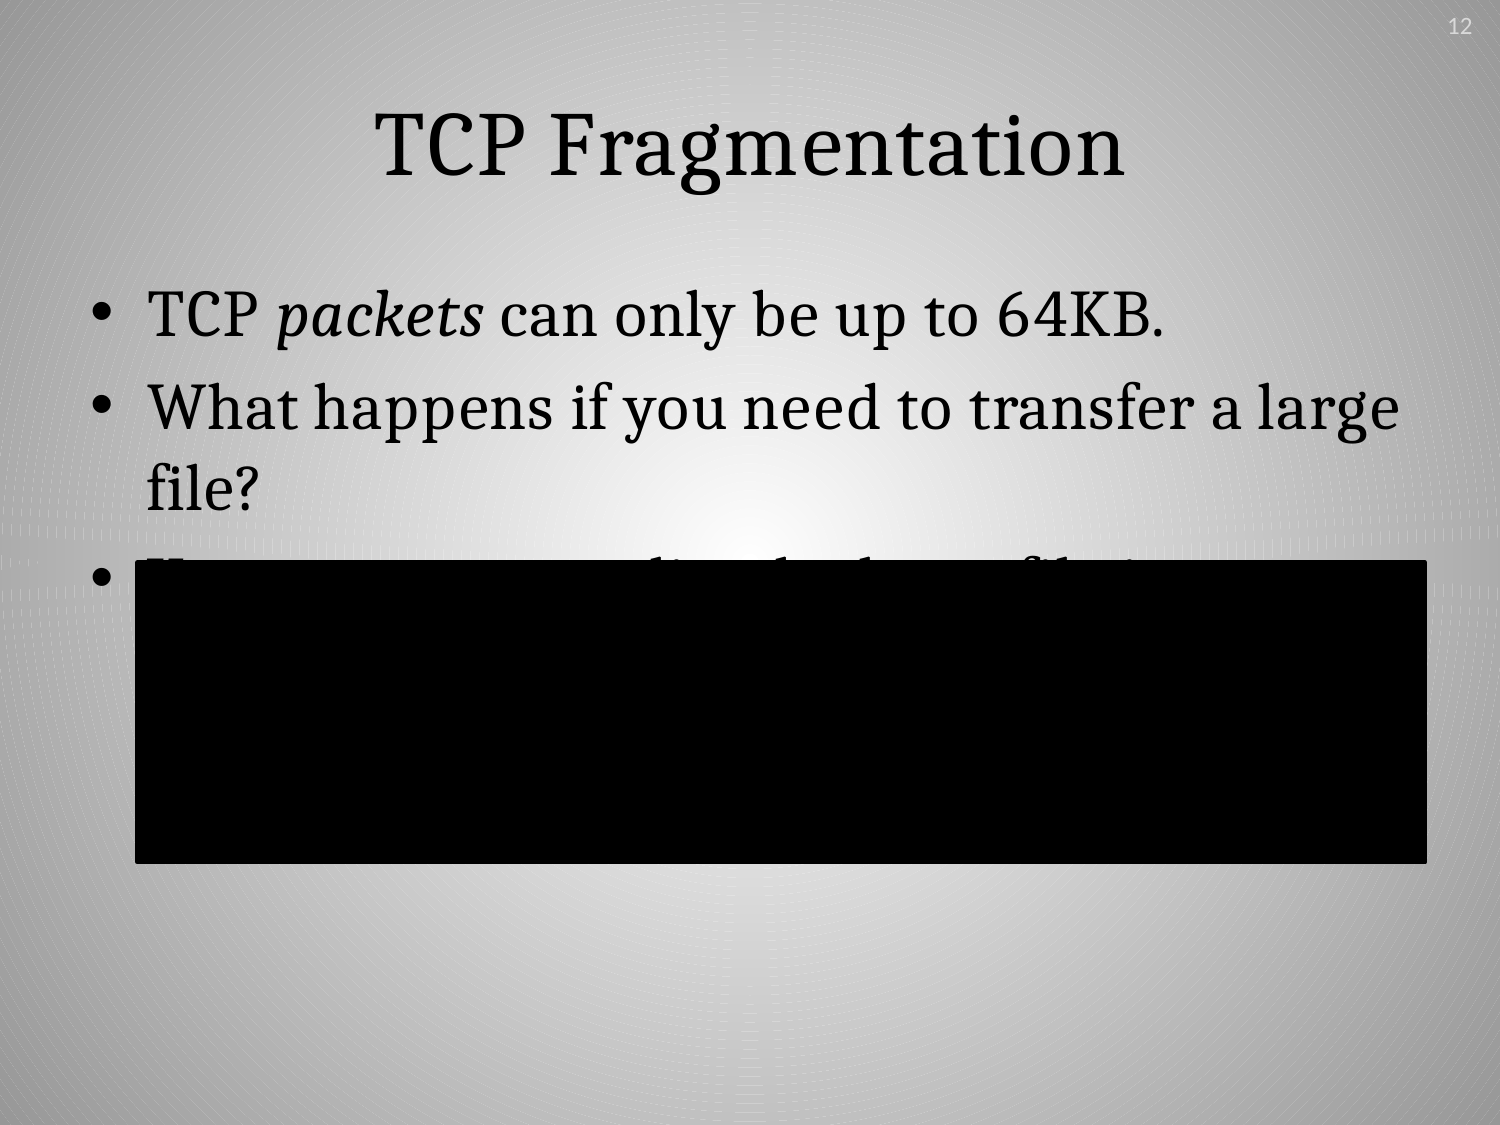

12
# TCP Fragmentation
TCP packets can only be up to 64KB.
What happens if you need to transfer a large file?
Your computer splits the large file into multiple packets.
It’s like sending a large message over Twitter – you need to split it into a few smaller messages.